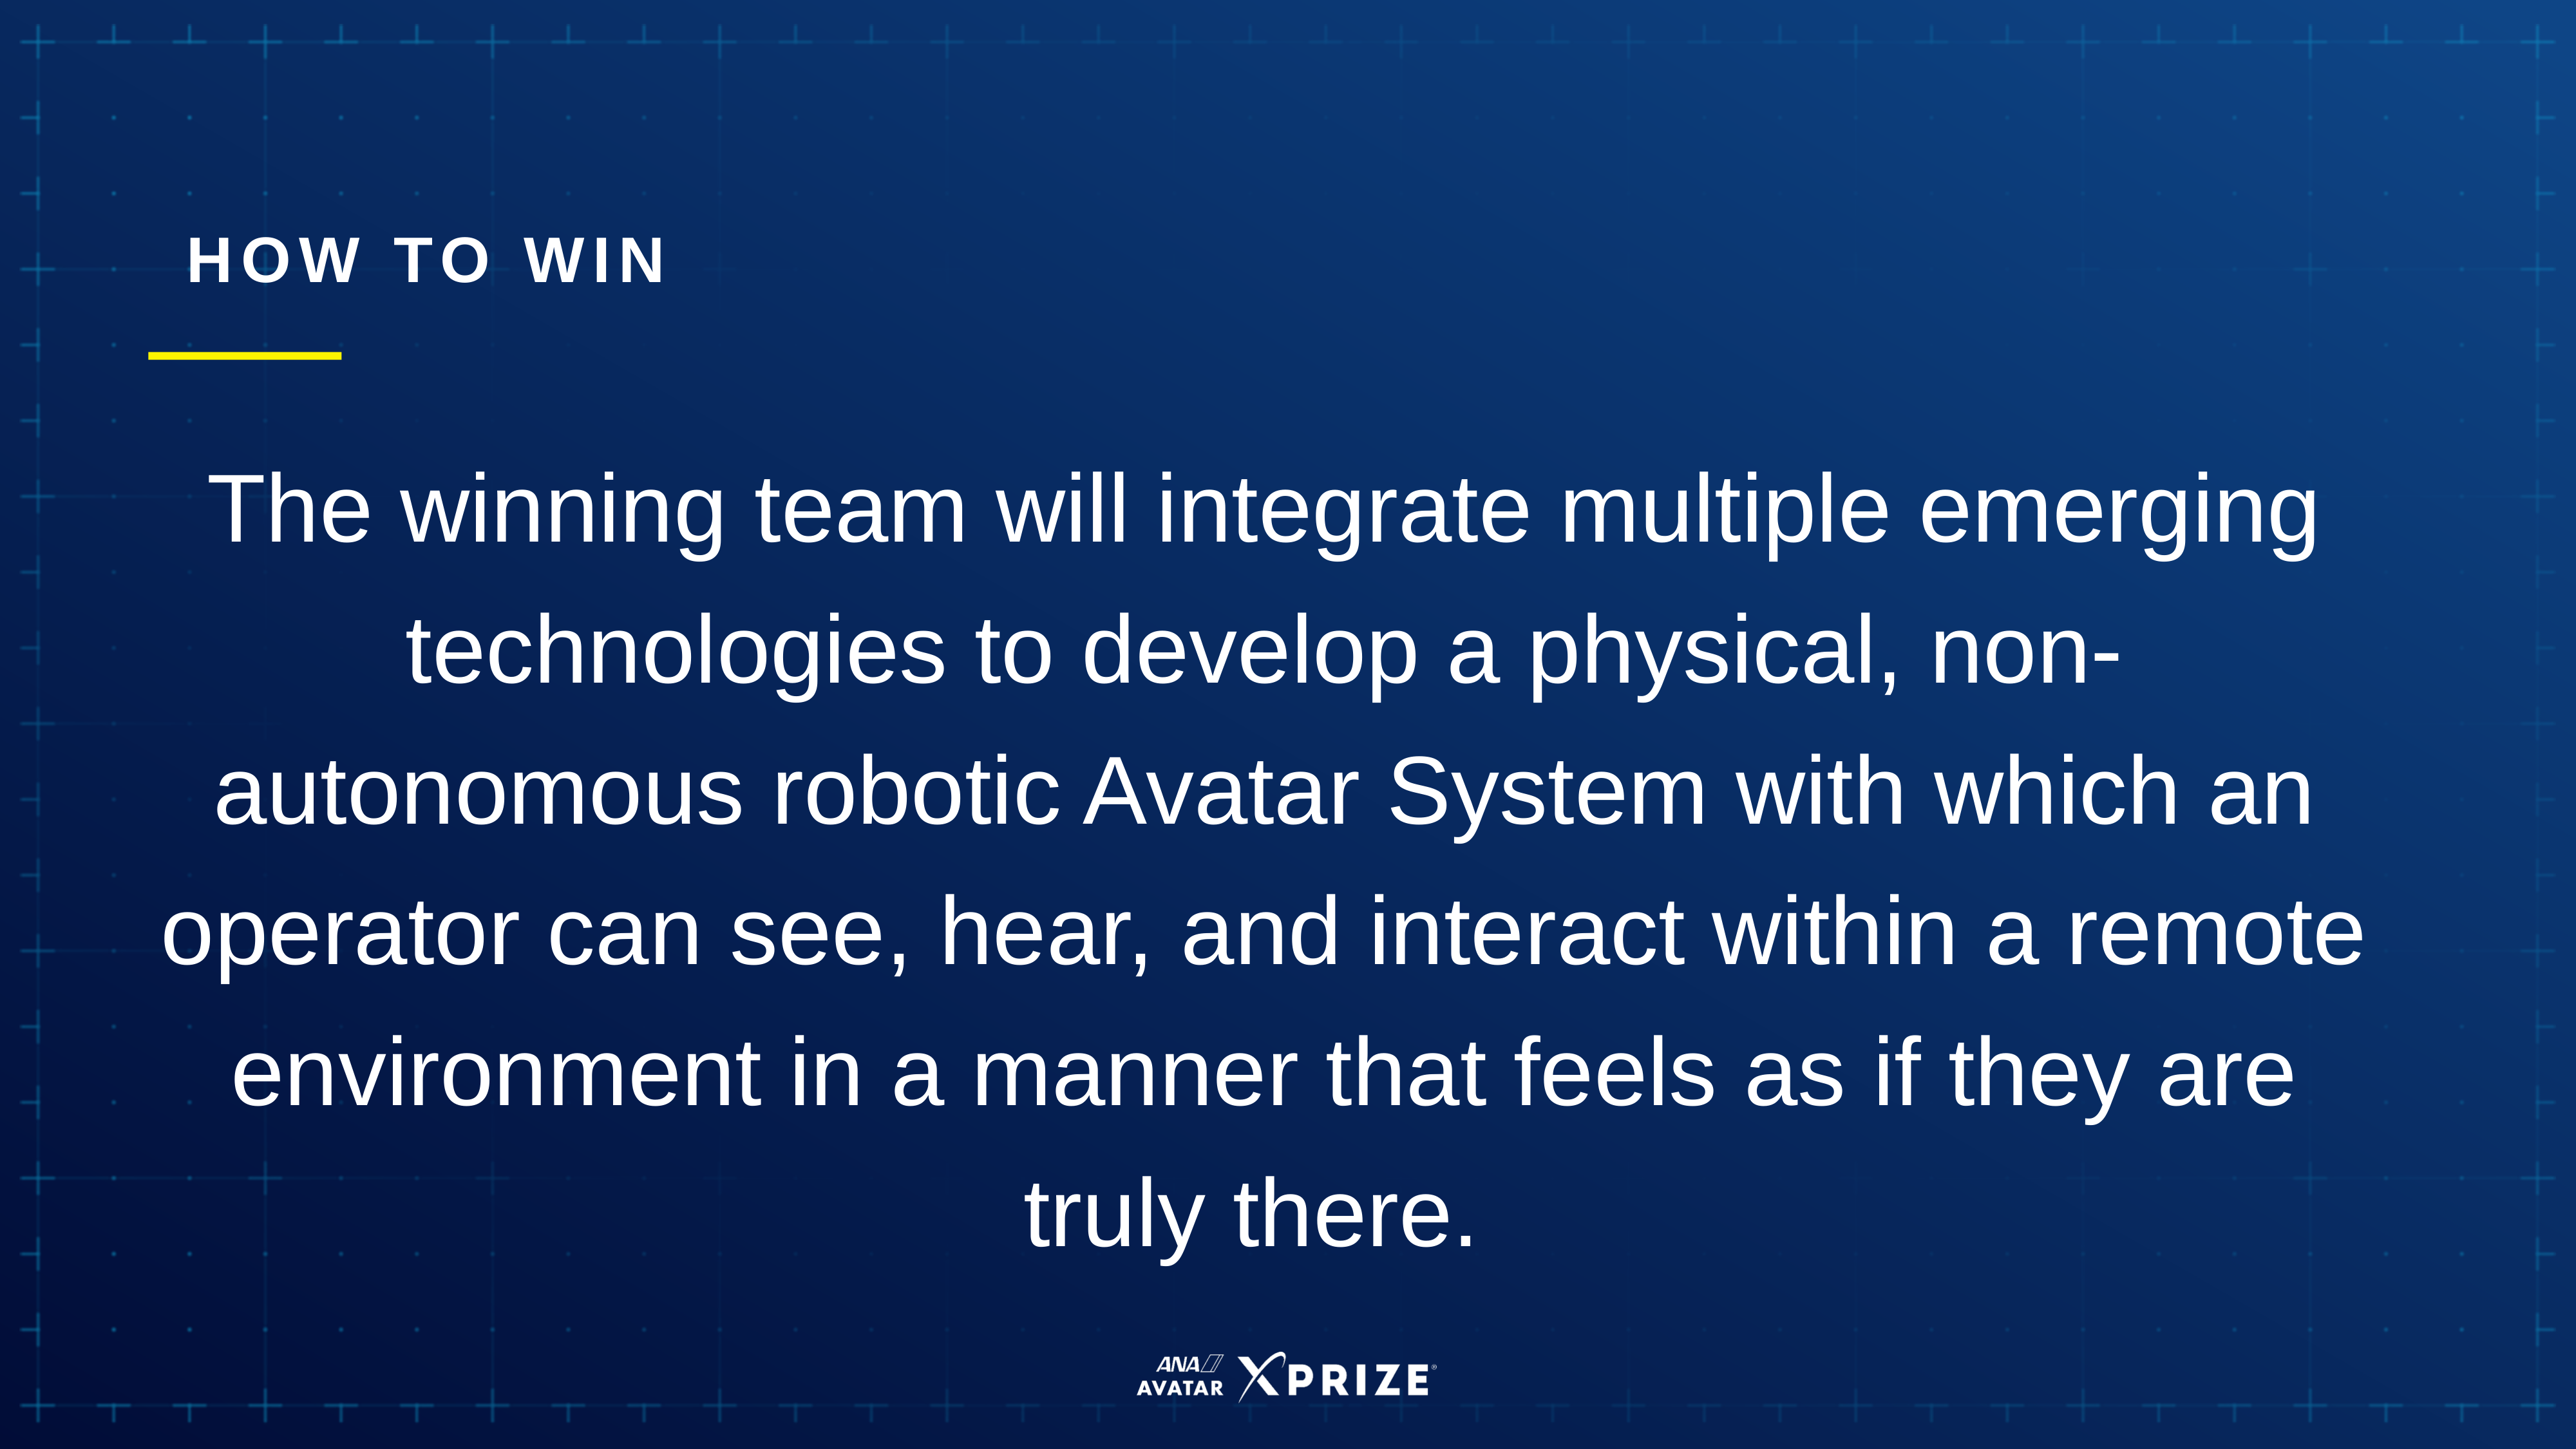

HOW TO WIN

The winning team will integrate multiple emerging technologies to develop a physical, non-autonomous robotic Avatar System with which an operator can see, hear, and interact within a remote environment in a manner that feels as if they are truly there.